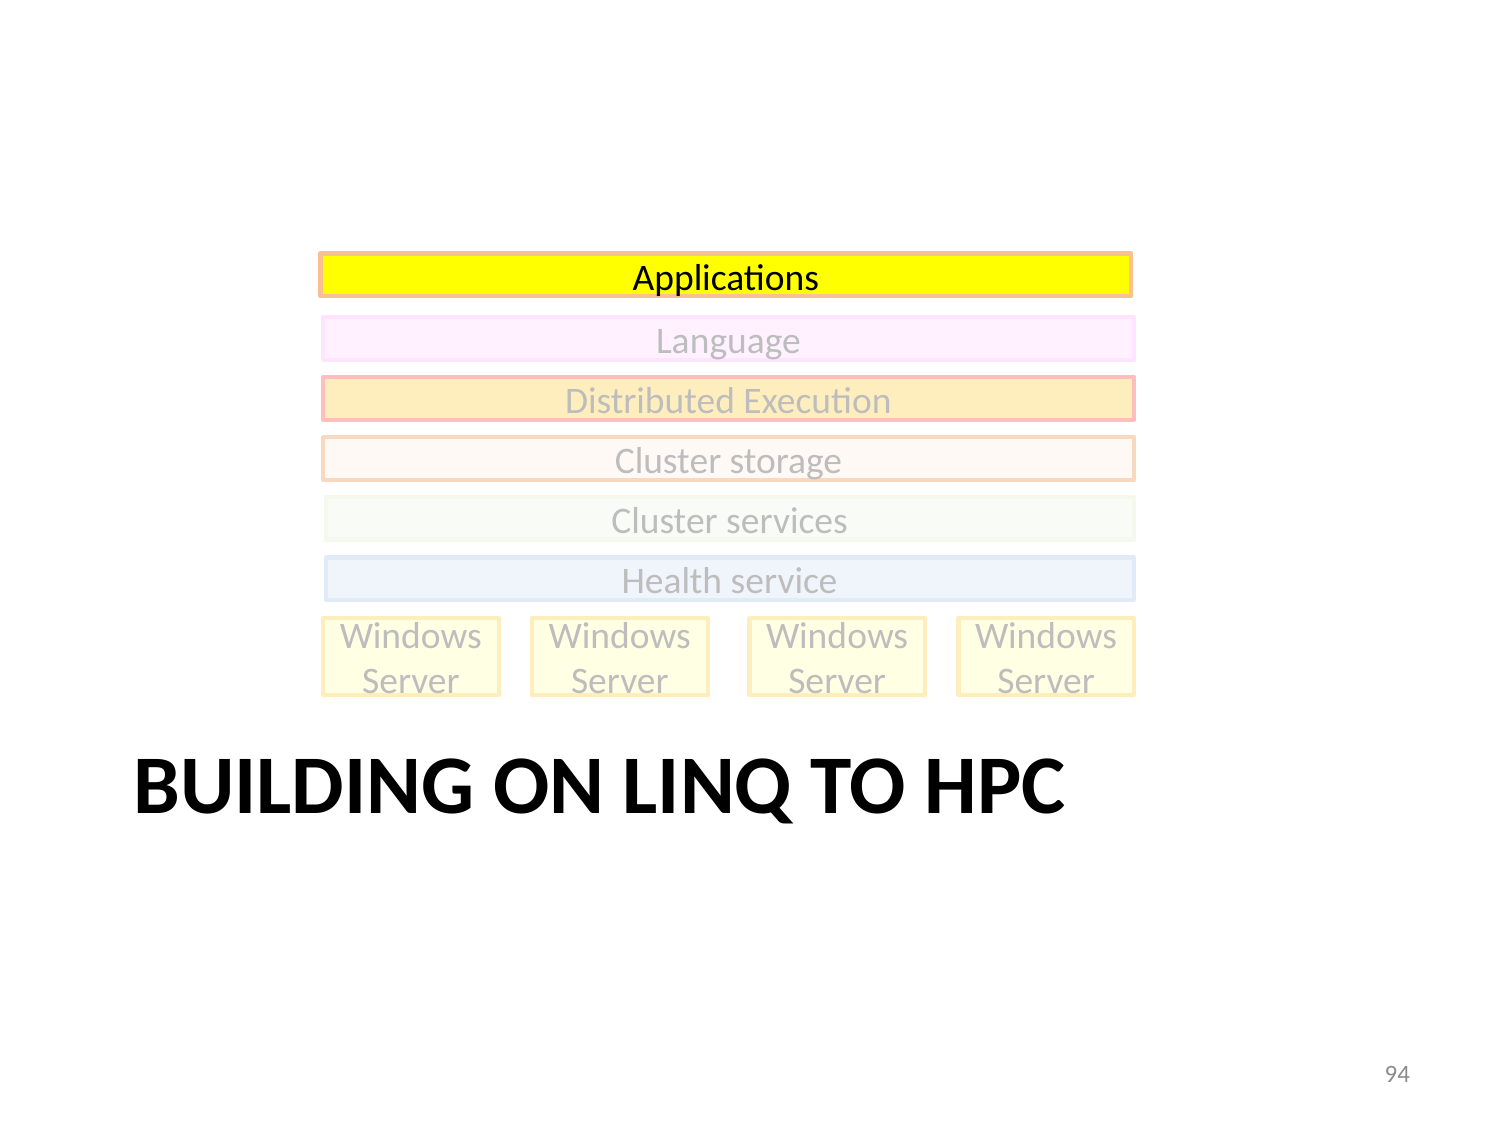

Applications
Language
Distributed Execution
Cluster storage
Cluster services
Health service
Windows Server
Windows Server
Windows Server
Windows Server

# BUILDING ON LINQ to HPC
94